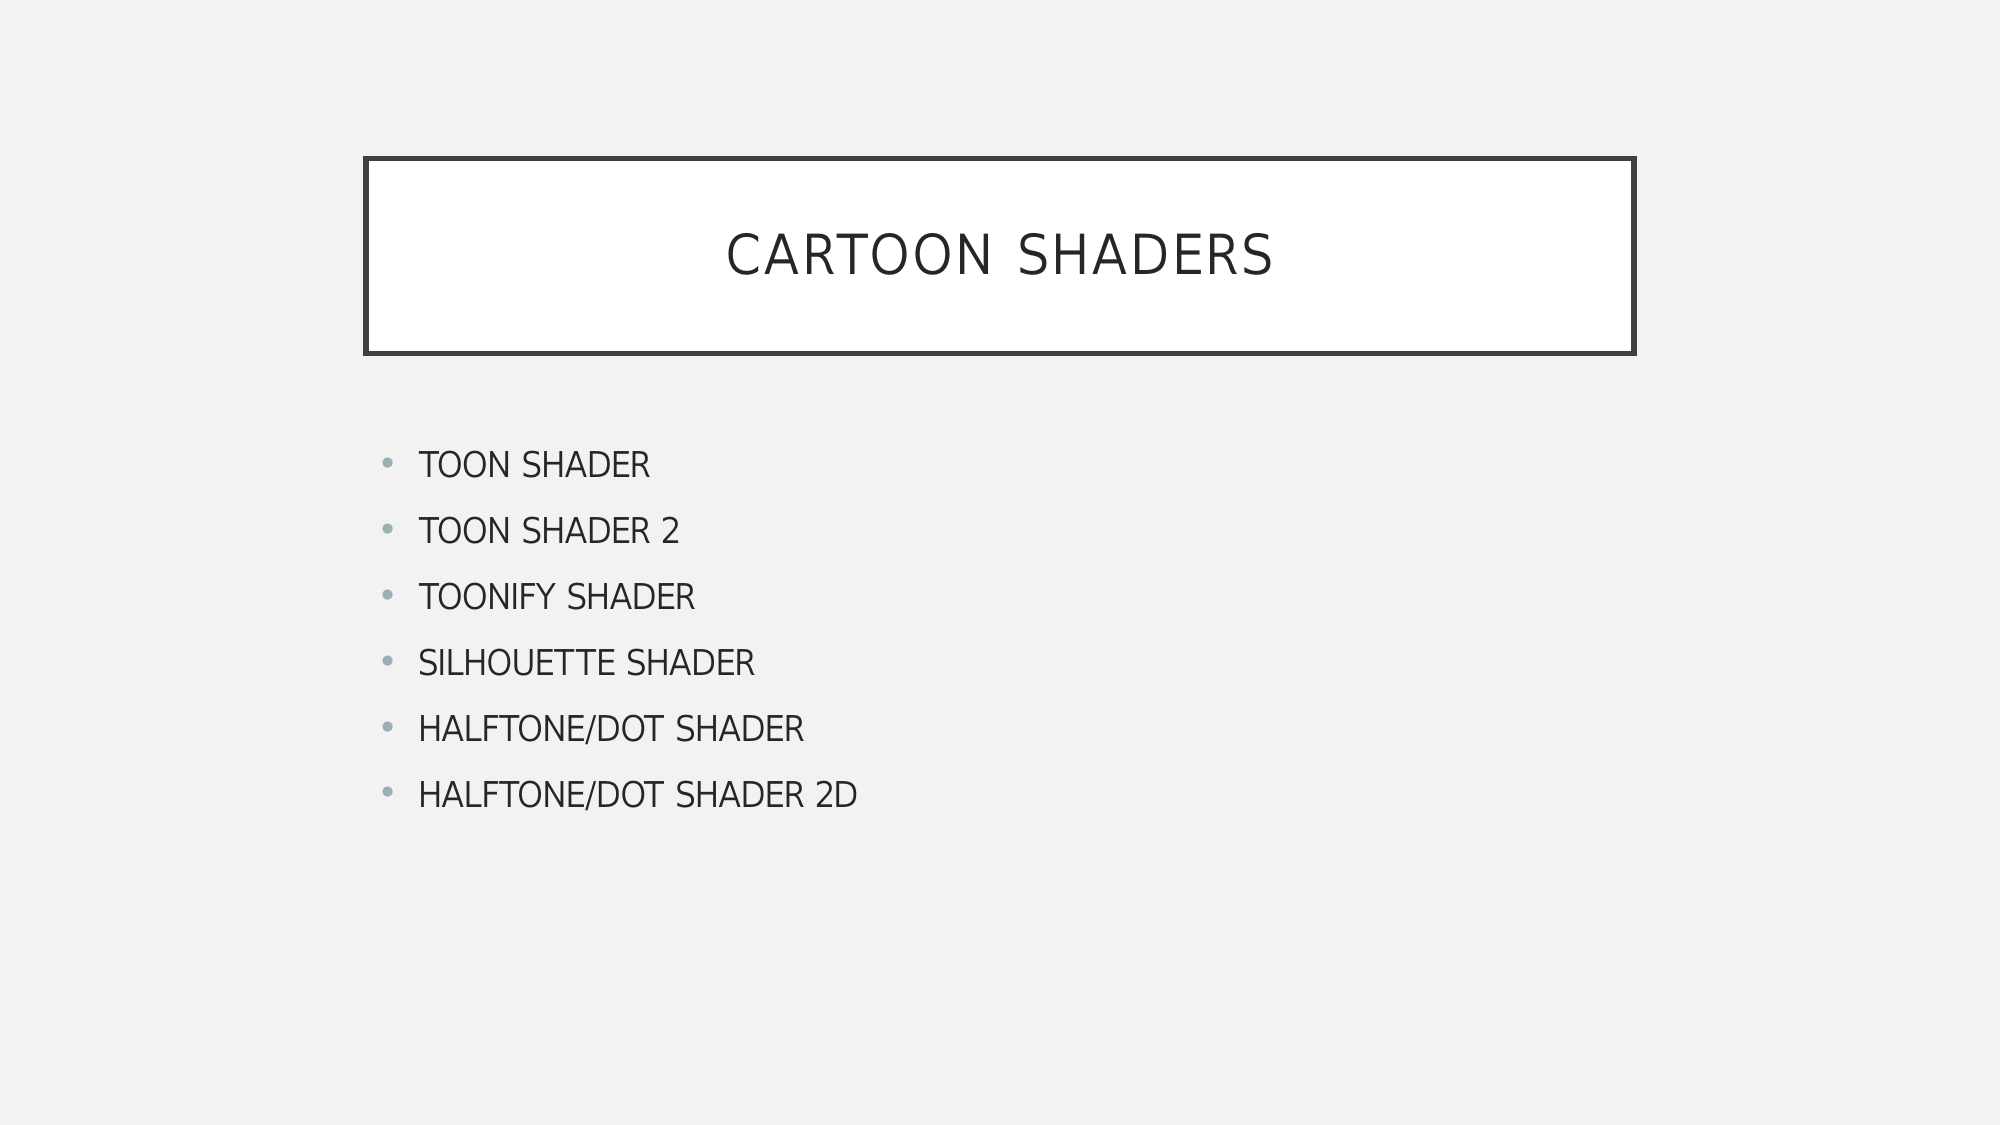

# CARTOON SHADERS
TOON SHADER
TOON SHADER 2
TOONIFY SHADER
SILHOUETTE SHADER
HALFTONE/DOT SHADER
HALFTONE/DOT SHADER 2D